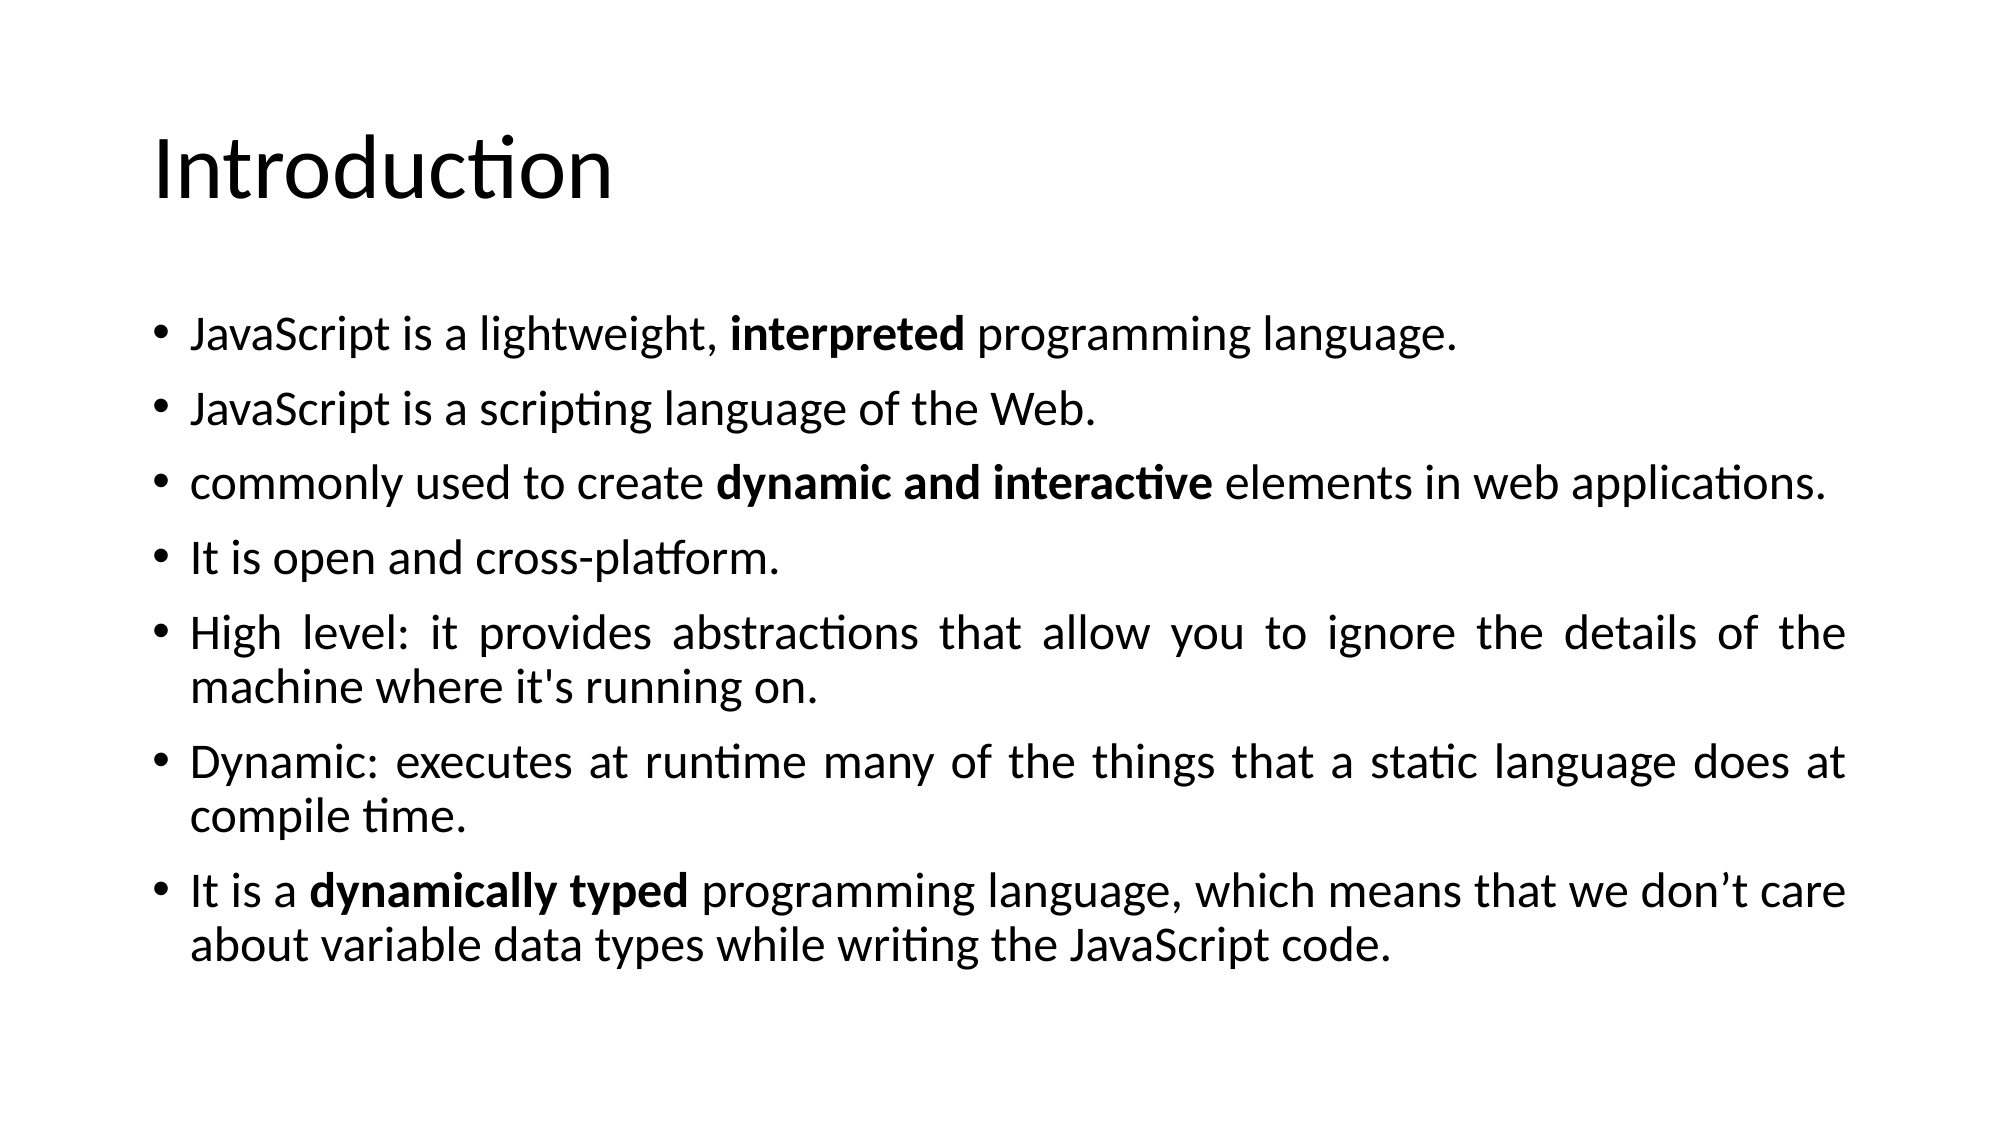

# Introduction
JavaScript is a lightweight, interpreted programming language.
JavaScript is a scripting language of the Web.
commonly used to create dynamic and interactive elements in web applications.
It is open and cross-platform.
High level: it provides abstractions that allow you to ignore the details of the machine where it's running on.
Dynamic: executes at runtime many of the things that a static language does at compile time.
It is a dynamically typed programming language, which means that we don’t care about variable data types while writing the JavaScript code.